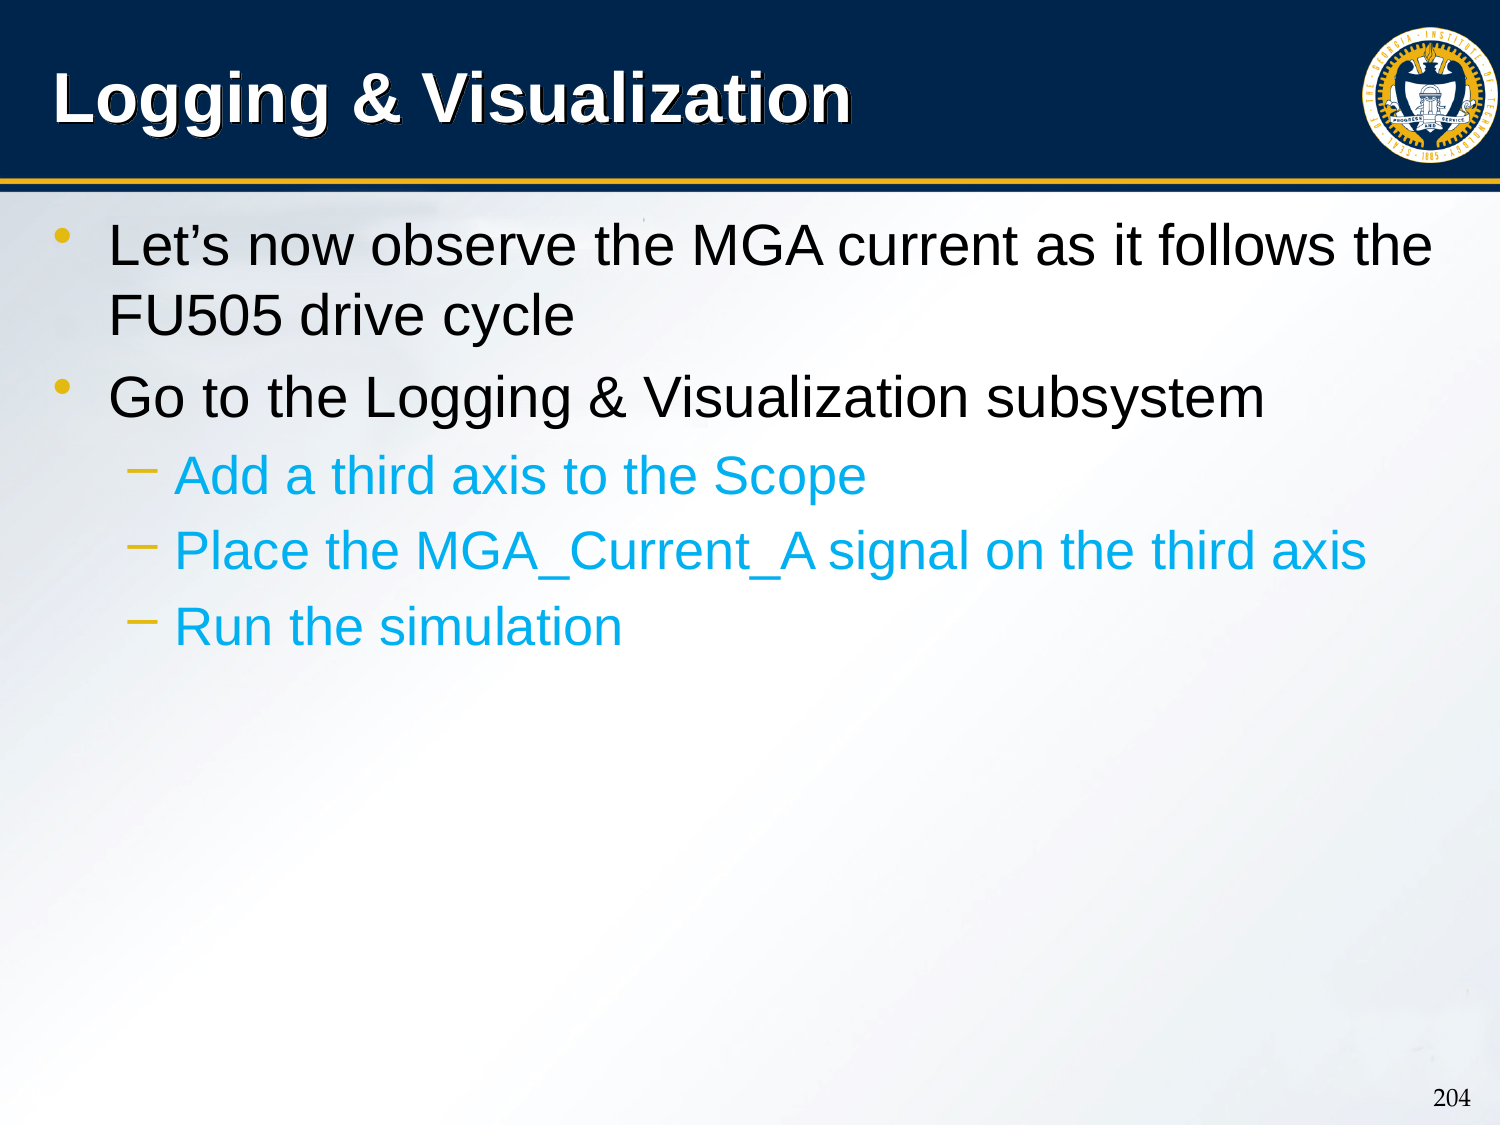

# Logging & Visualization

Let’s now observe the MGA current as it follows the FU505 drive cycle
Go to the Logging & Visualization subsystem
Add a third axis to the Scope
Place the MGA_Current_A signal on the third axis
Run the simulation